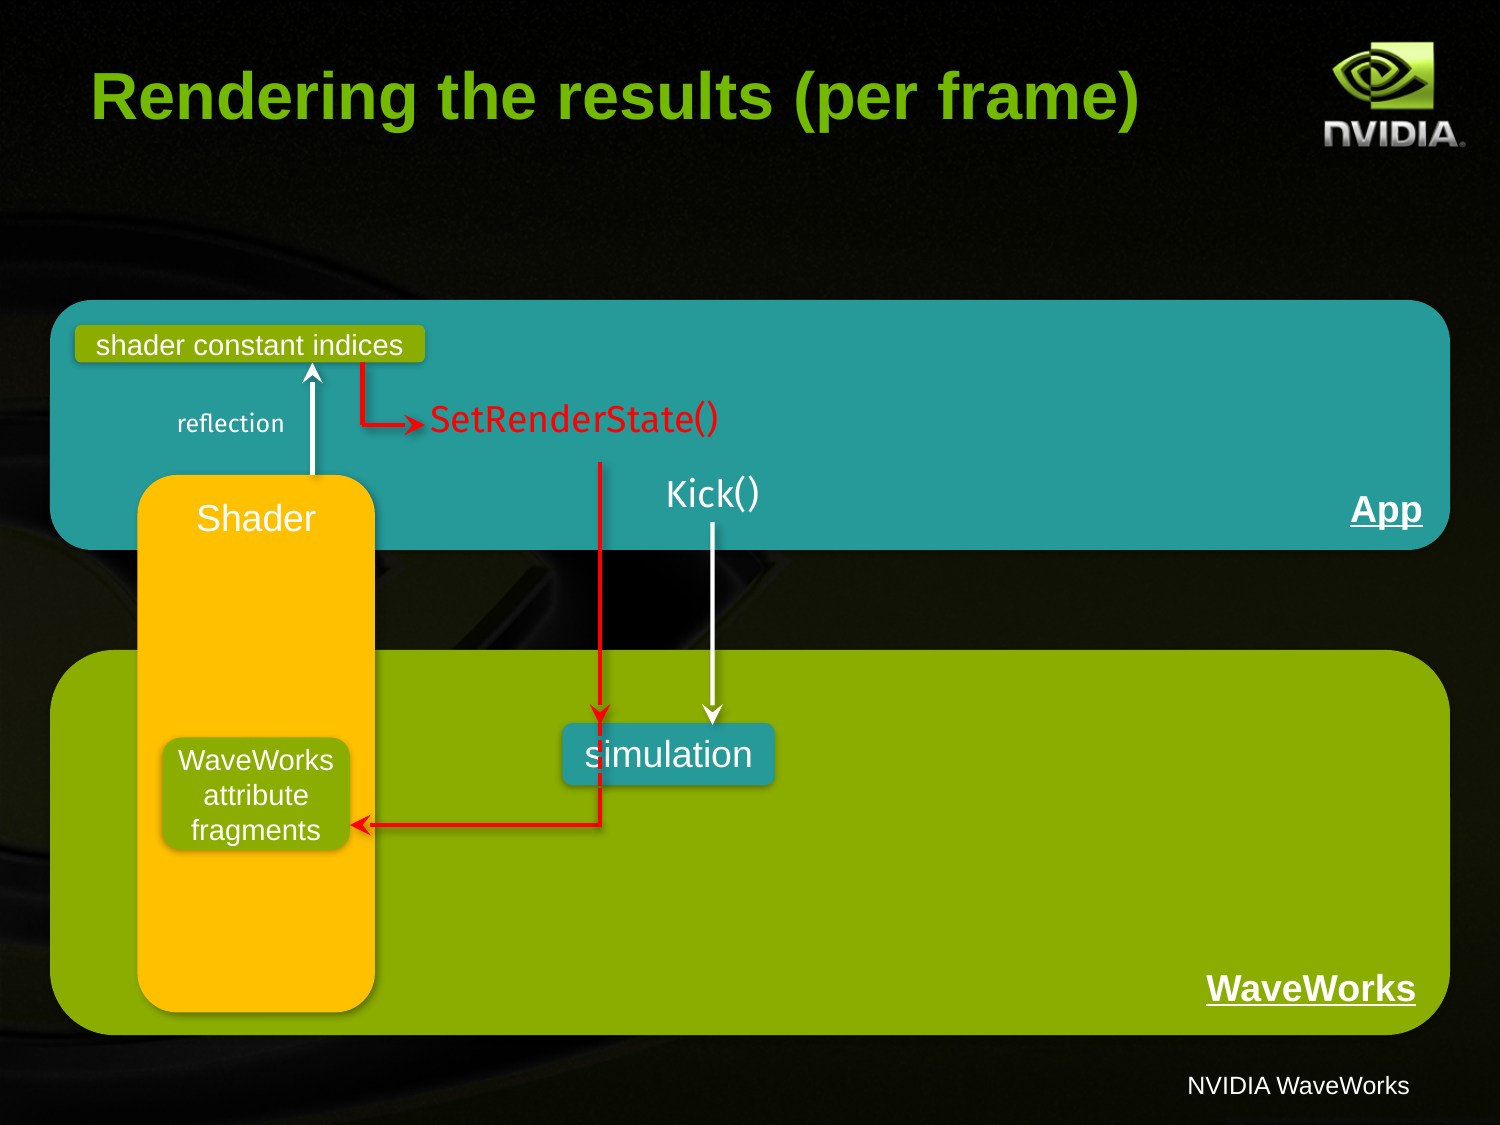

# Rendering the results (per frame)
App
shader constant indices
SetRenderState()
reflection
Kick()
Shader
WaveWorks
simulation
WaveWorks attribute fragments